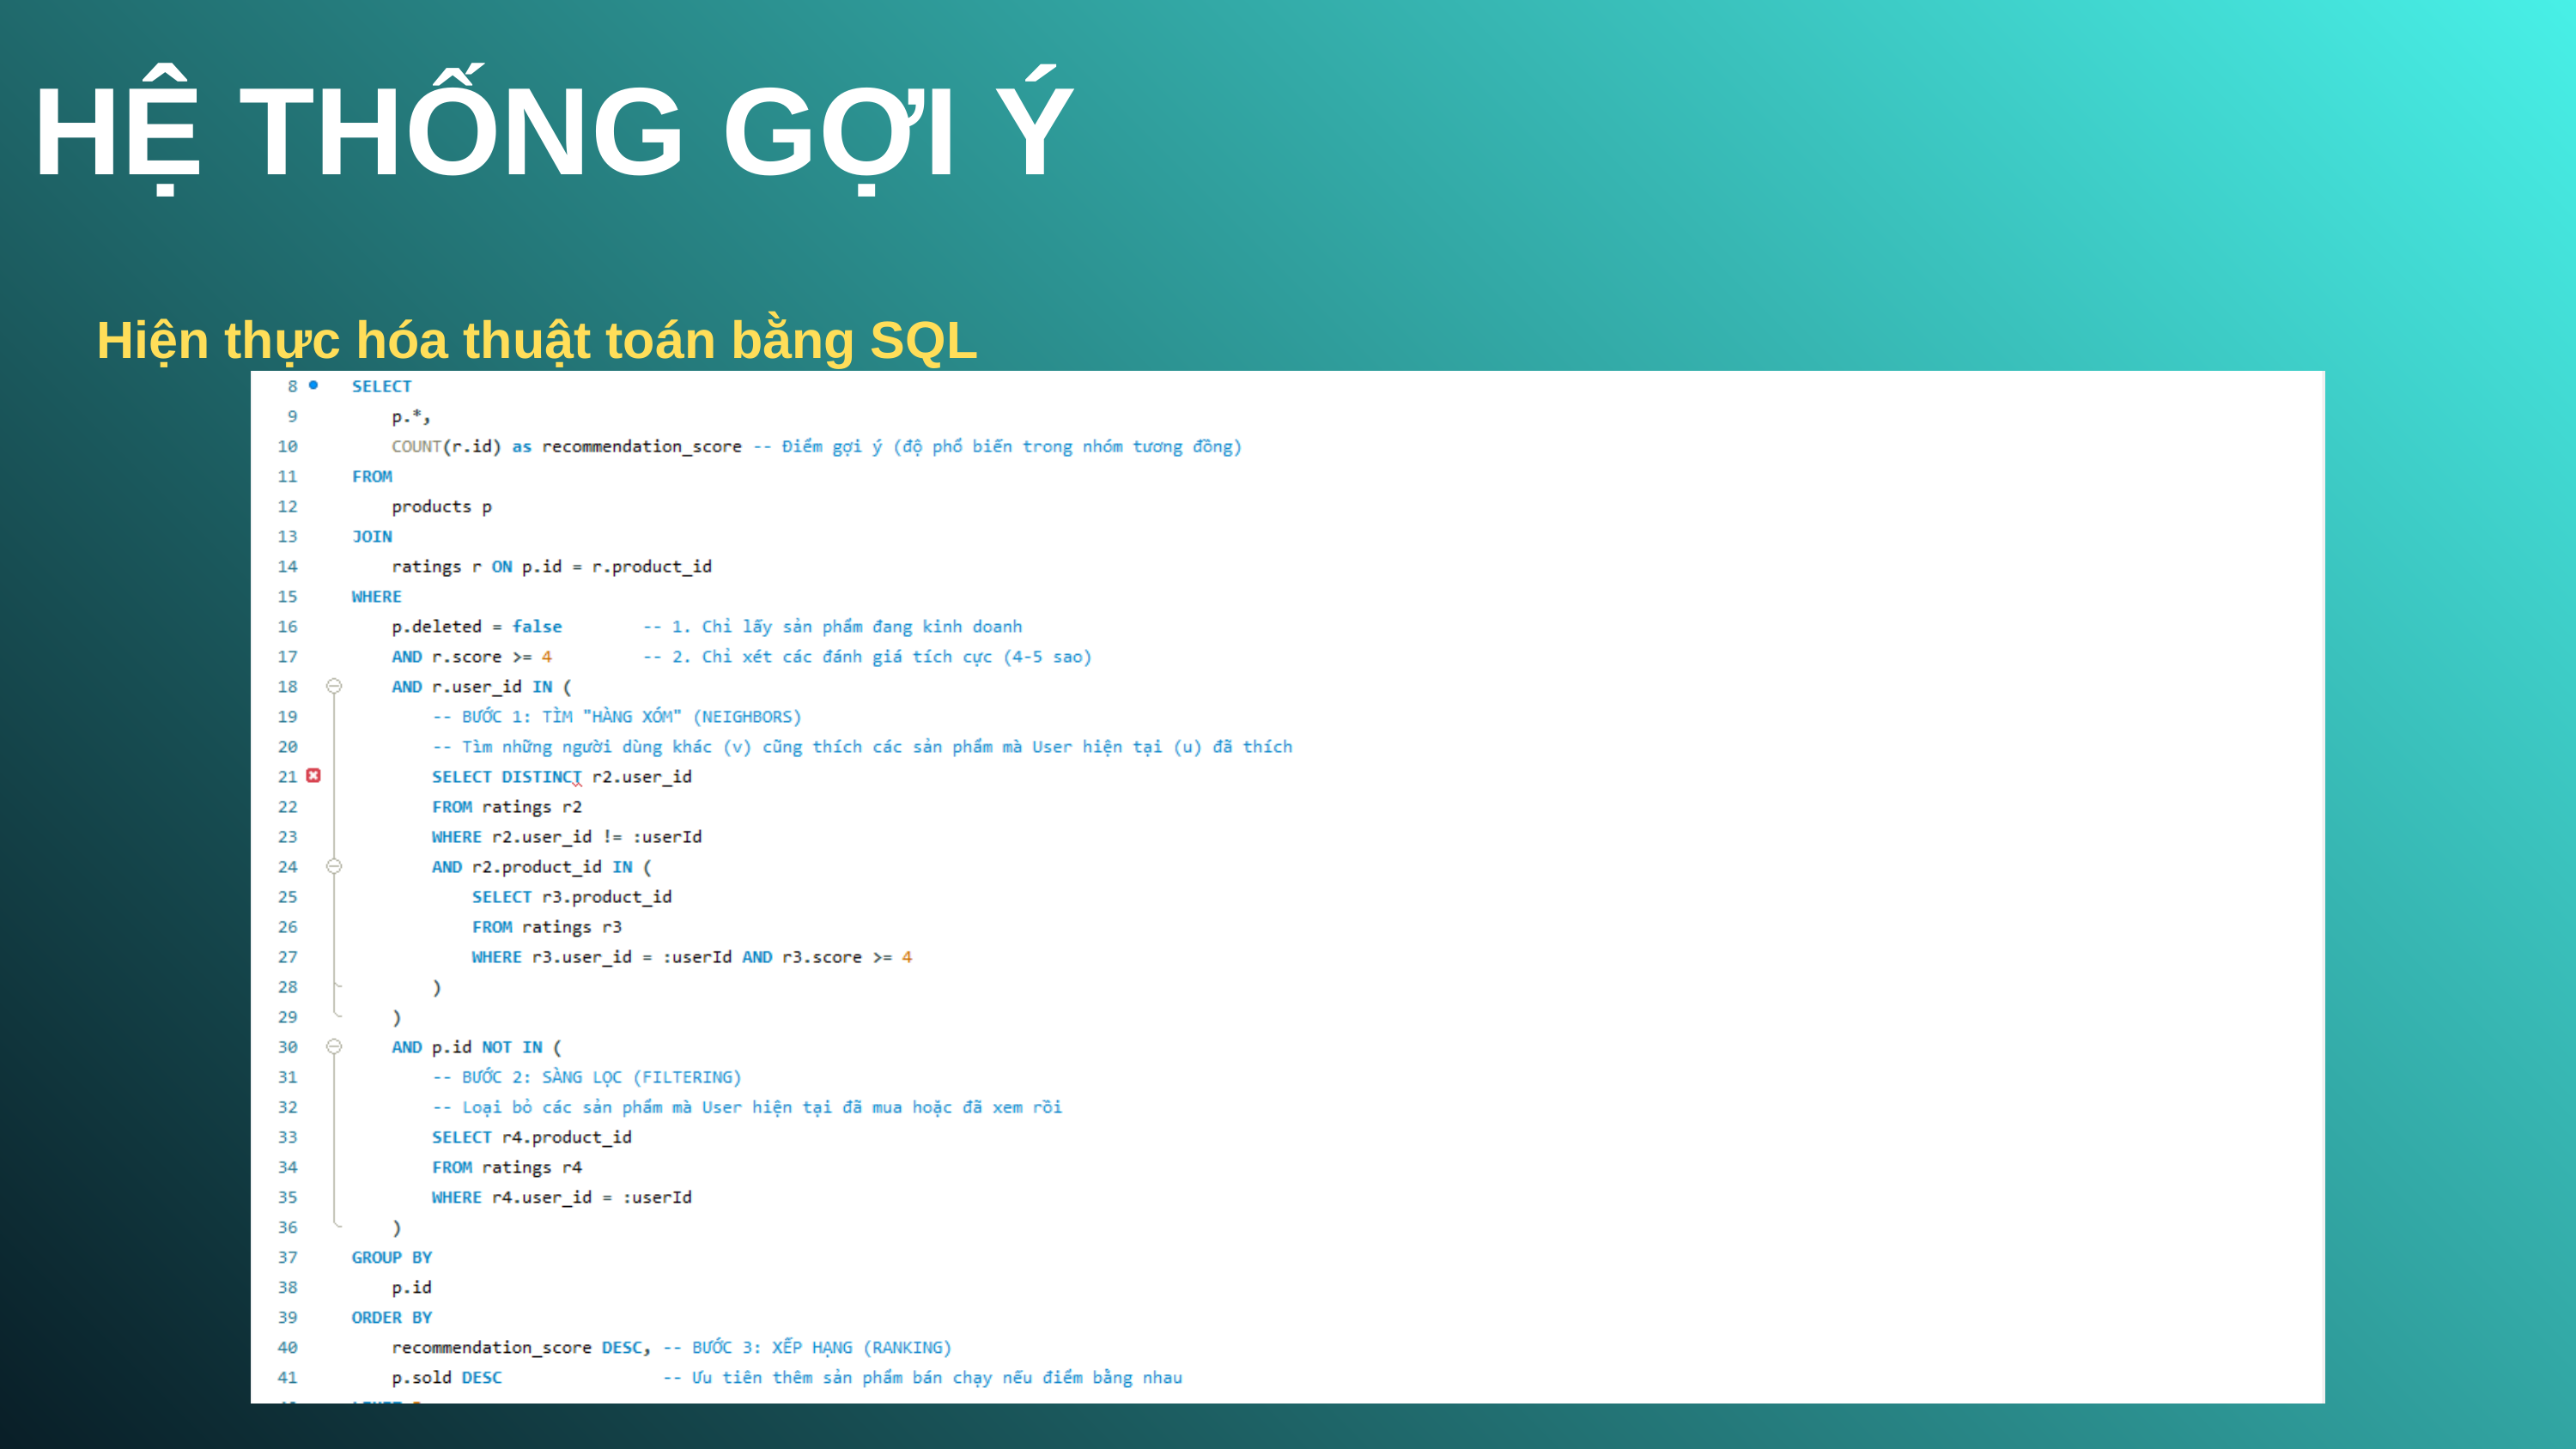

HỆ THỐNG GỢI Ý
Hiện thực hóa thuật toán bằng SQL